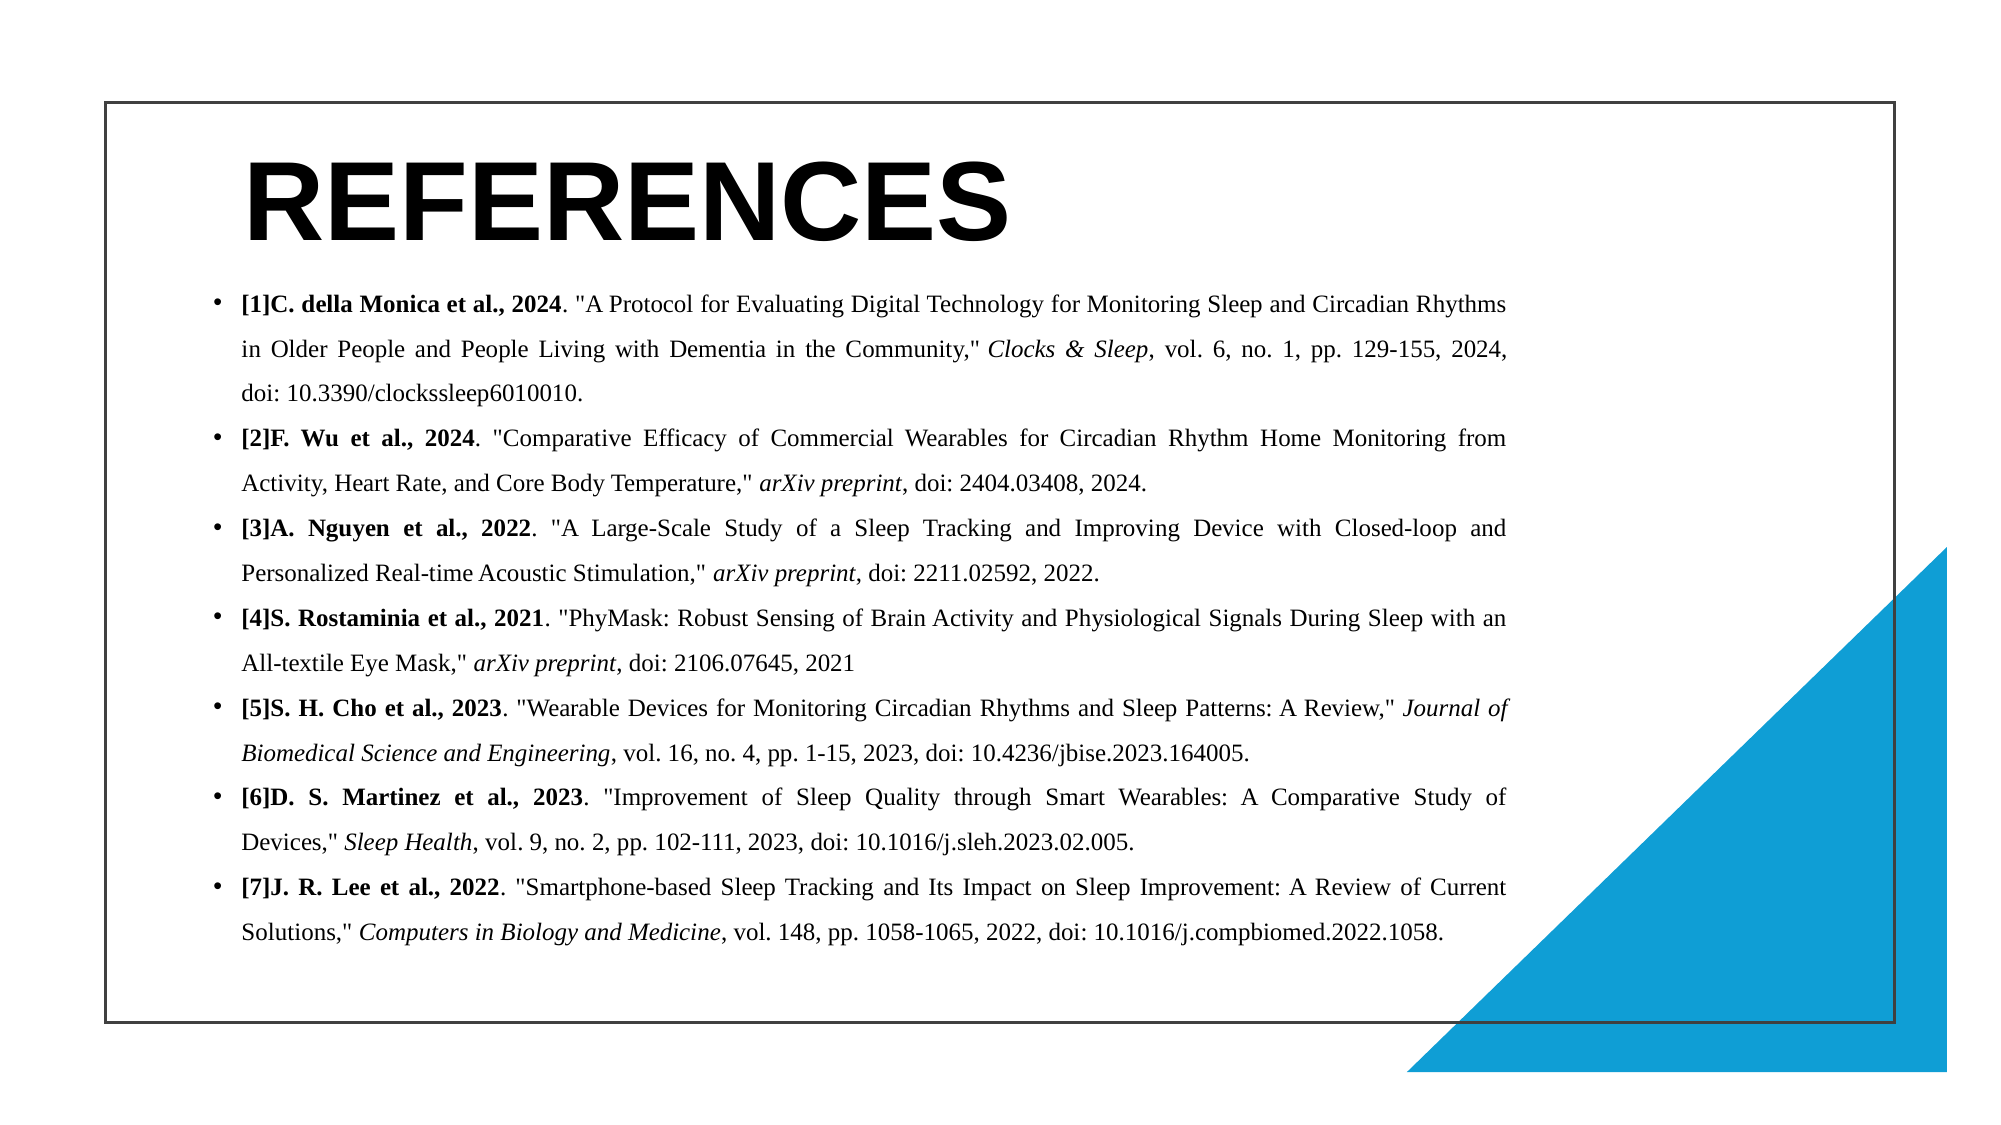

# REFERENCES

[1]C. della Monica et al., 2024. "A Protocol for Evaluating Digital Technology for Monitoring Sleep and Circadian Rhythms in Older People and People Living with Dementia in the Community," Clocks & Sleep, vol. 6, no. 1, pp. 129-155, 2024, doi: 10.3390/clockssleep6010010.
[2]F. Wu et al., 2024. "Comparative Efficacy of Commercial Wearables for Circadian Rhythm Home Monitoring from Activity, Heart Rate, and Core Body Temperature," arXiv preprint, doi: 2404.03408, 2024.
[3]A. Nguyen et al., 2022. "A Large-Scale Study of a Sleep Tracking and Improving Device with Closed-loop and Personalized Real-time Acoustic Stimulation," arXiv preprint, doi: 2211.02592, 2022.
[4]S. Rostaminia et al., 2021. "PhyMask: Robust Sensing of Brain Activity and Physiological Signals During Sleep with an All-textile Eye Mask," arXiv preprint, doi: 2106.07645, 2021
[5]S. H. Cho et al., 2023. "Wearable Devices for Monitoring Circadian Rhythms and Sleep Patterns: A Review," Journal of Biomedical Science and Engineering, vol. 16, no. 4, pp. 1-15, 2023, doi: 10.4236/jbise.2023.164005.
[6]D. S. Martinez et al., 2023. "Improvement of Sleep Quality through Smart Wearables: A Comparative Study of Devices," Sleep Health, vol. 9, no. 2, pp. 102-111, 2023, doi: 10.1016/j.sleh.2023.02.005.
[7]J. R. Lee et al., 2022. "Smartphone-based Sleep Tracking and Its Impact on Sleep Improvement: A Review of Current Solutions," Computers in Biology and Medicine, vol. 148, pp. 1058-1065, 2022, doi: 10.1016/j.compbiomed.2022.1058.